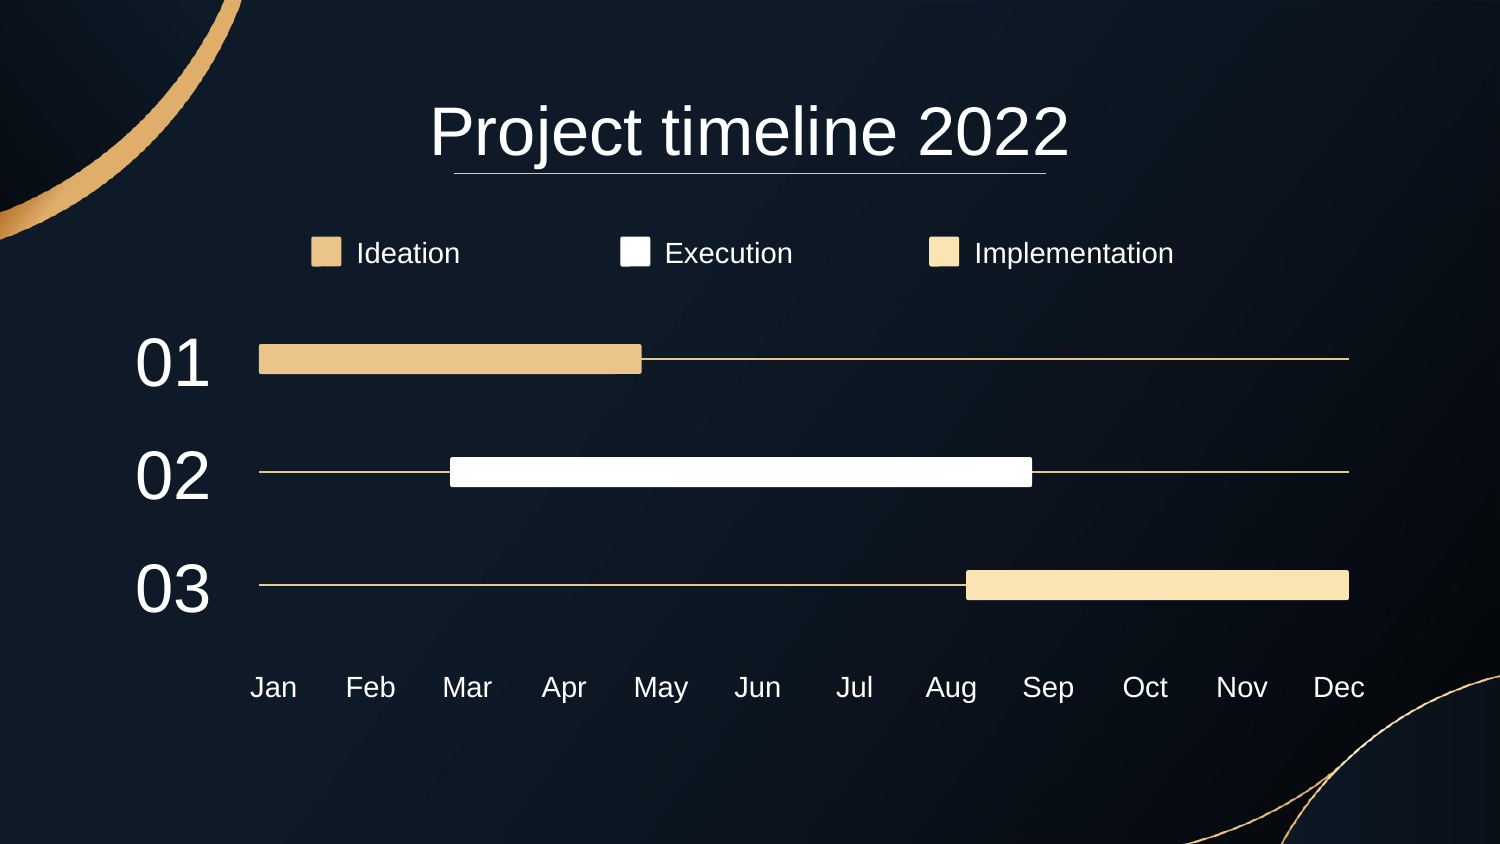

# Project timeline 2022
Ideation
Execution
Implementation

01

02

03

Jan
Feb
Mar
Apr
May
Jun
Jul
Aug
Sep
Oct
Nov
Dec